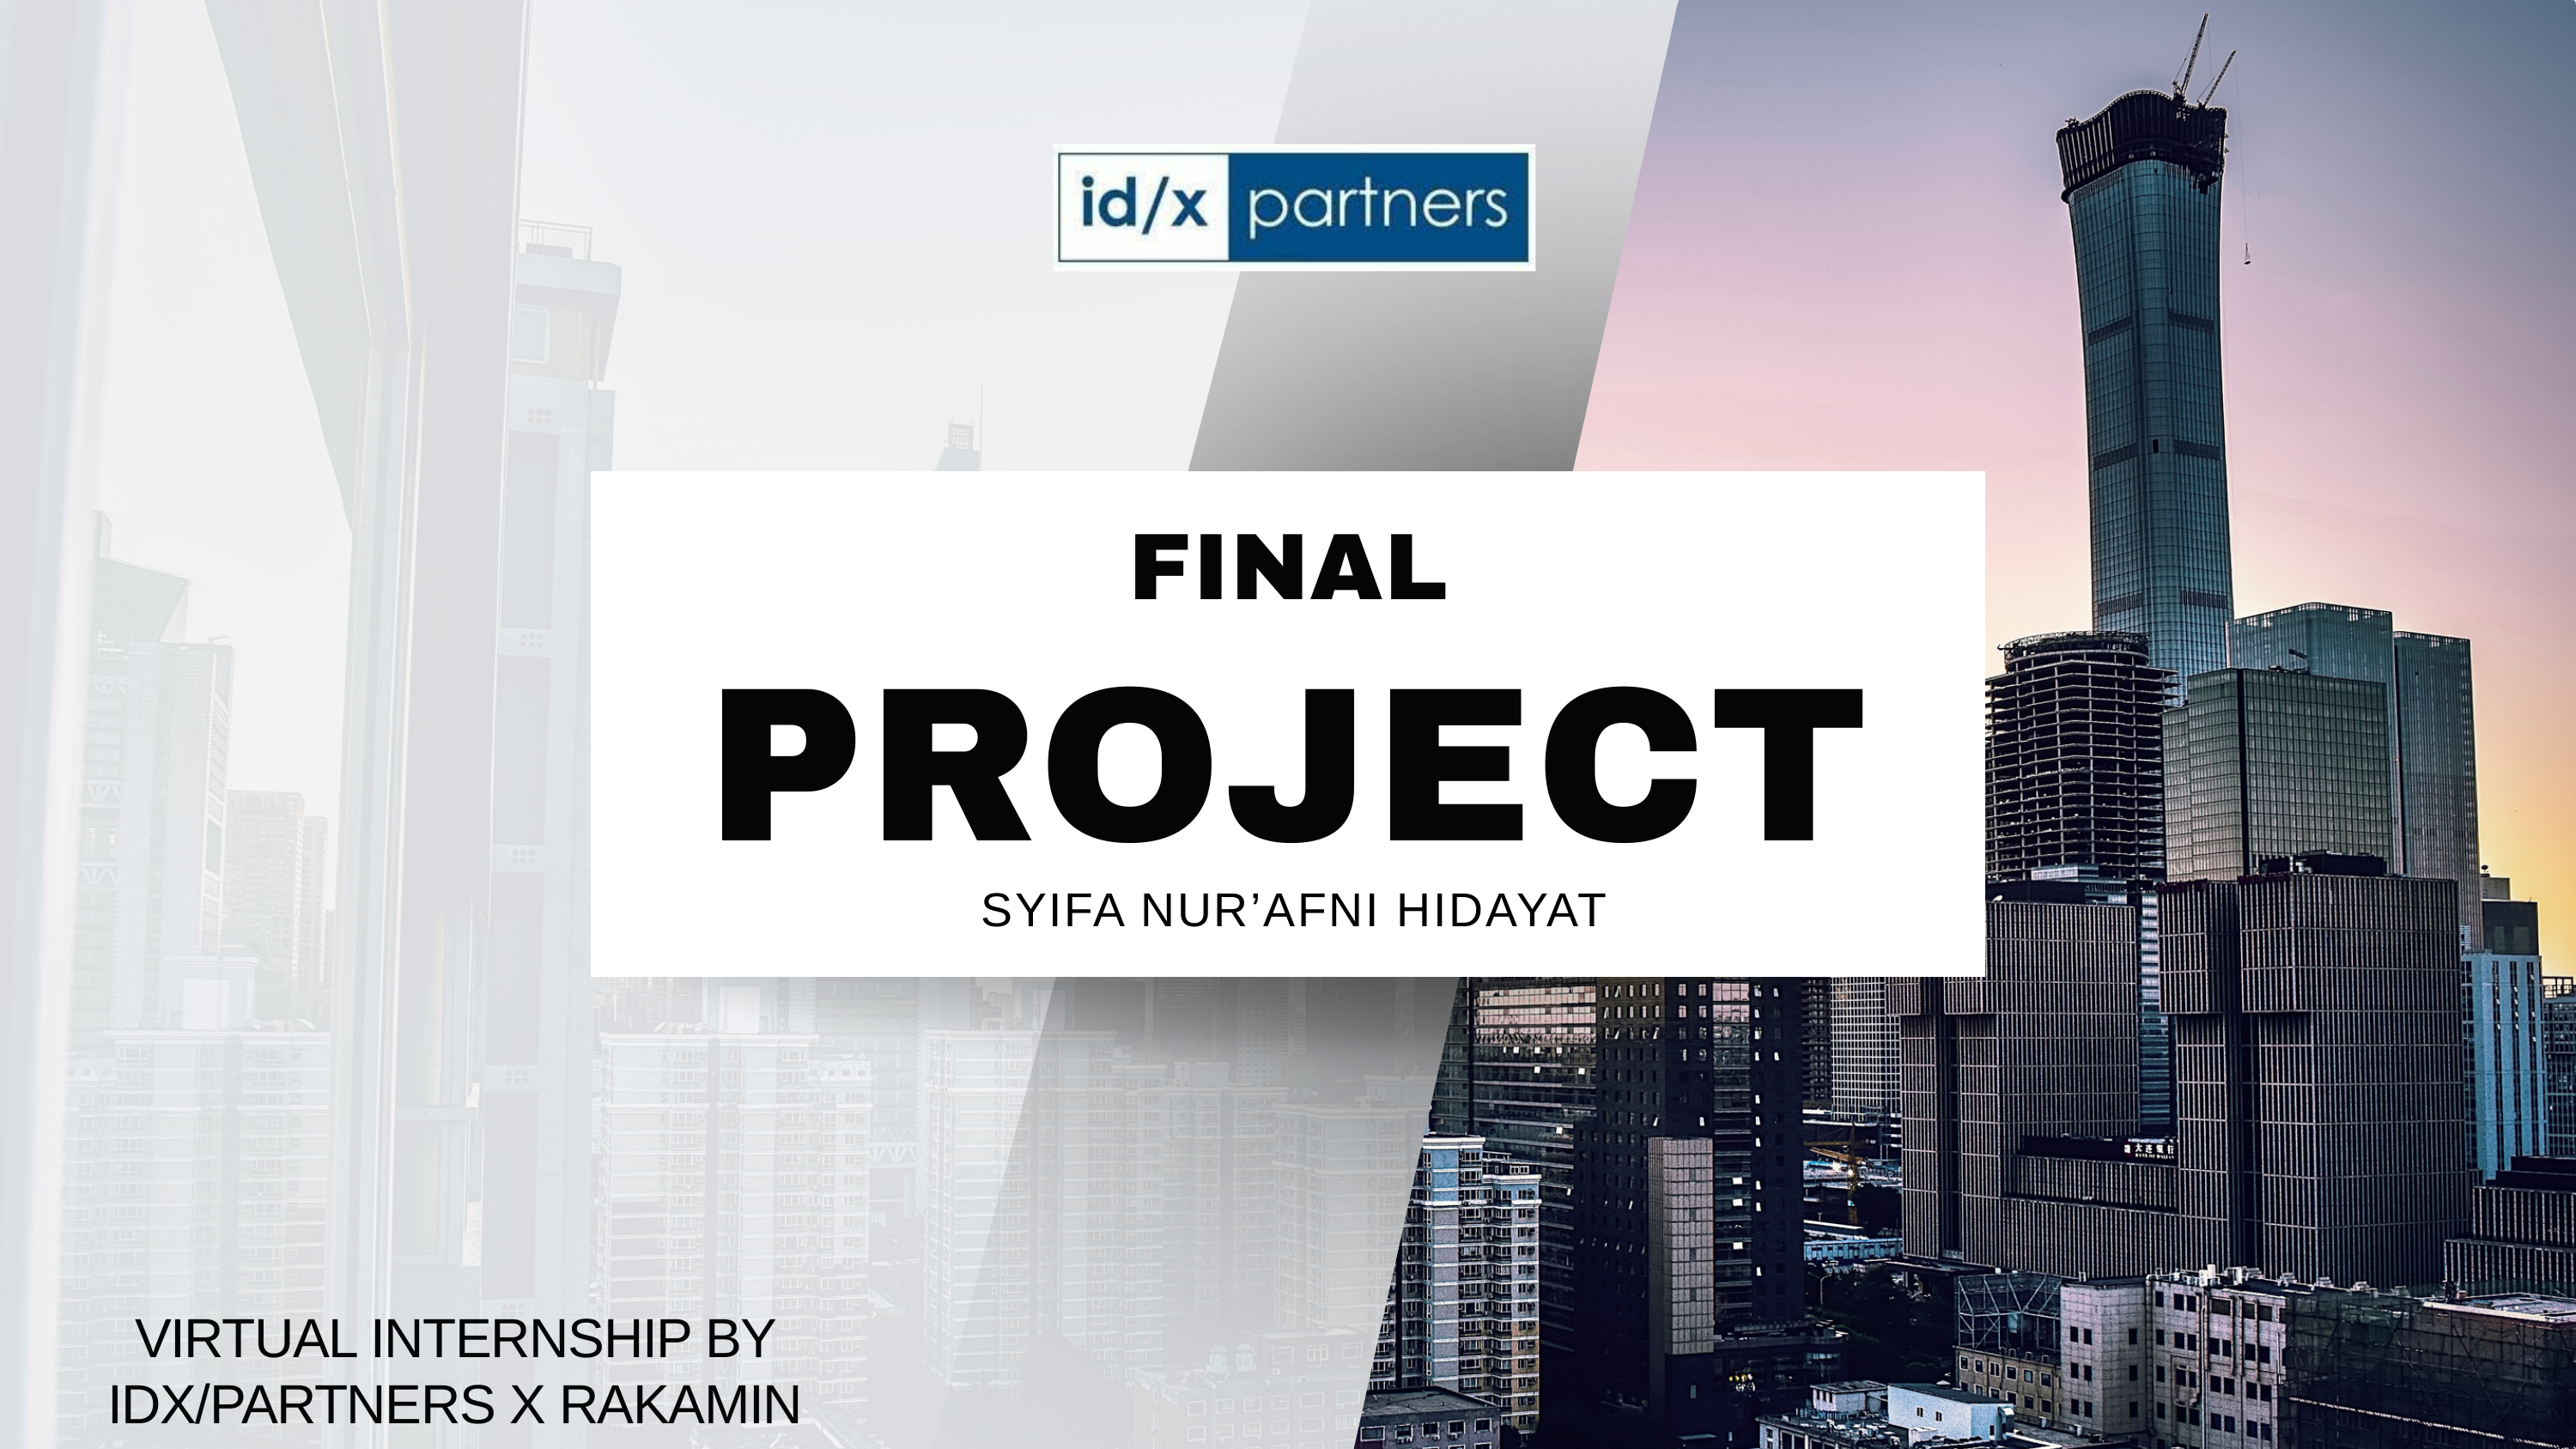

FINAL
PROJECT
SYIFA NUR’AFNI HIDAYAT

VIRTUAL INTERNSHIP BY IDX/PARTNERS X RAKAMIN